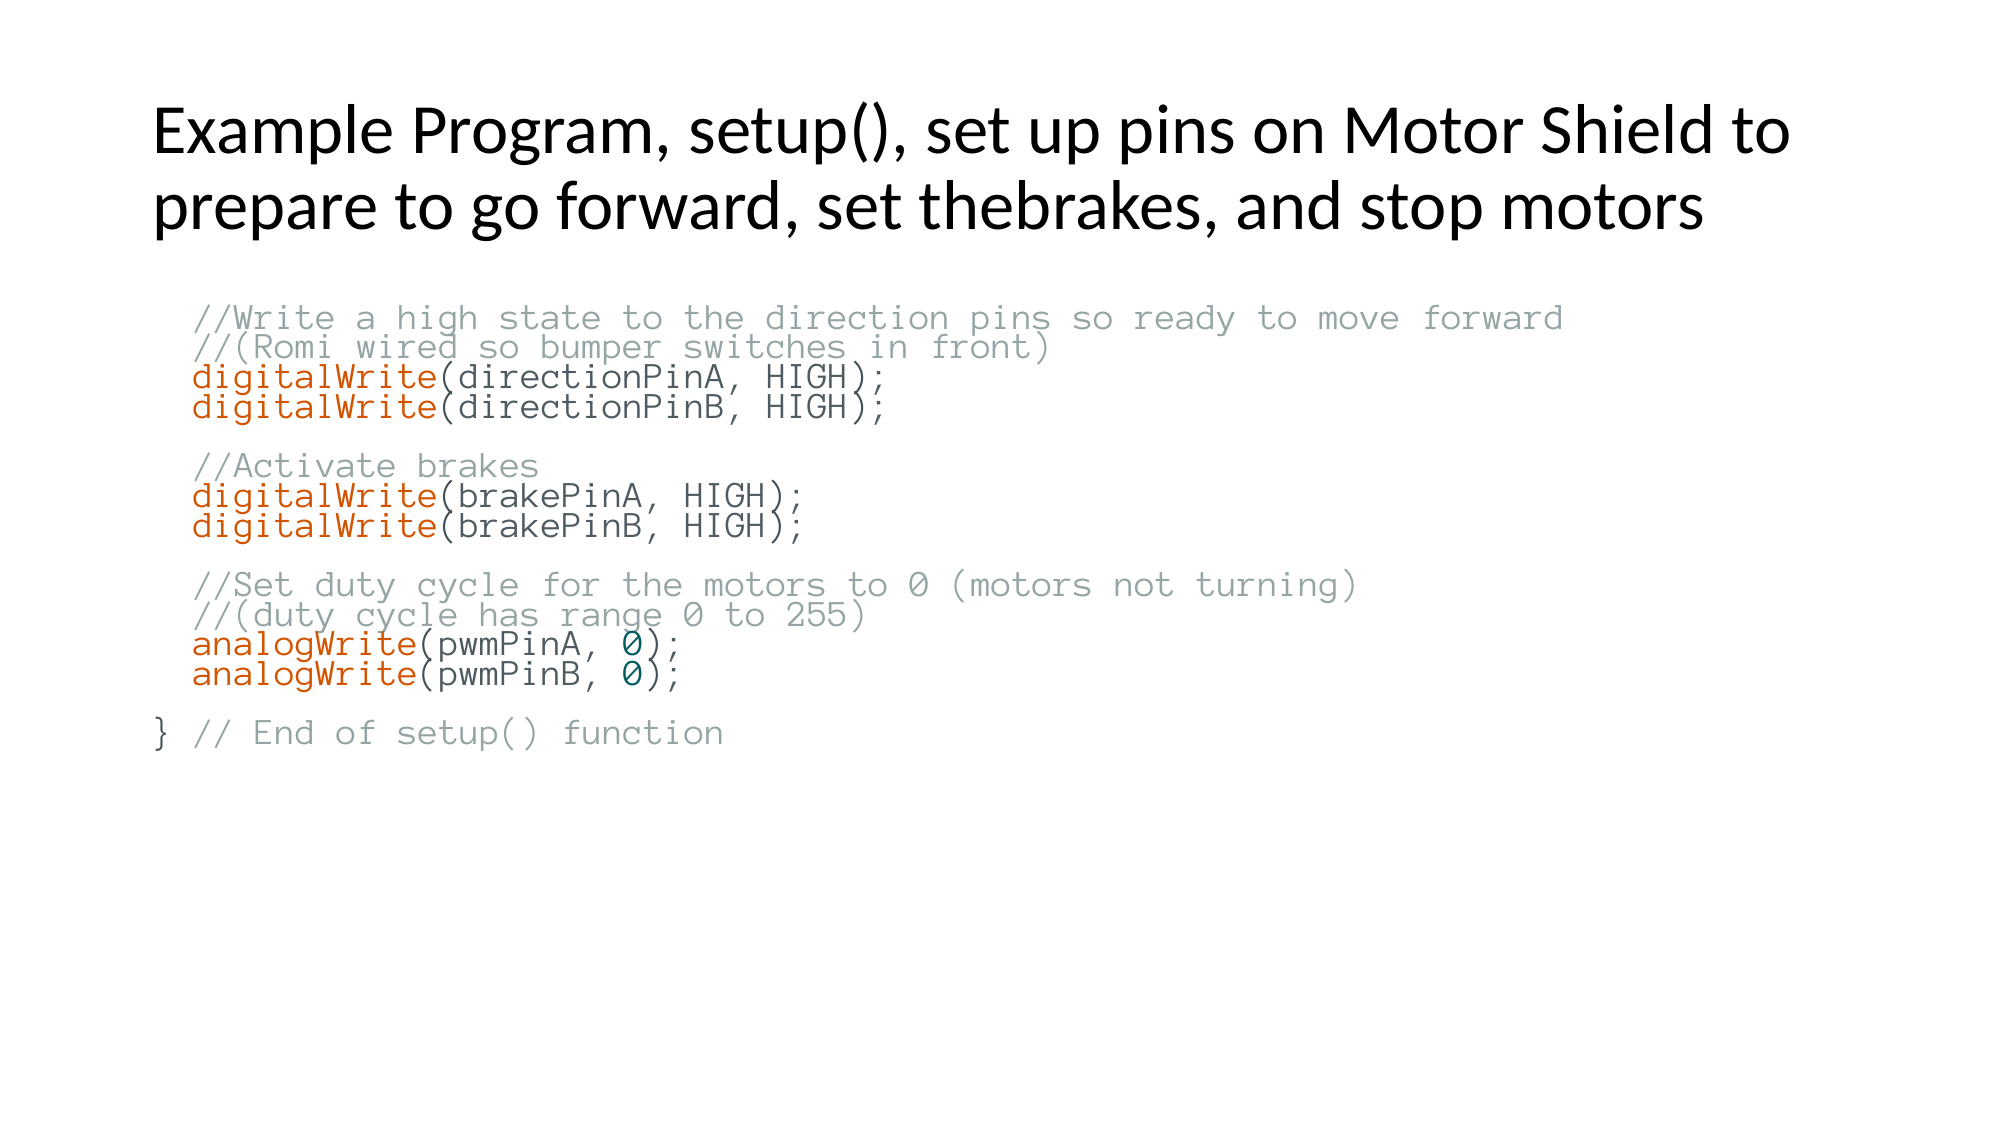

# Example Program, setup(), set up pins on Motor Shield to prepare to go forward, set thebrakes, and stop motors
  //Write a high state to the direction pins so ready to move forward
  //(Romi wired so bumper switches in front)
  digitalWrite(directionPinA, HIGH);
  digitalWrite(directionPinB, HIGH);

  //Activate brakes
  digitalWrite(brakePinA, HIGH);
  digitalWrite(brakePinB, HIGH);

  //Set duty cycle for the motors to 0 (motors not turning)
  //(duty cycle has range 0 to 255)
  analogWrite(pwmPinA, 0);
  analogWrite(pwmPinB, 0);

} // End of setup() function